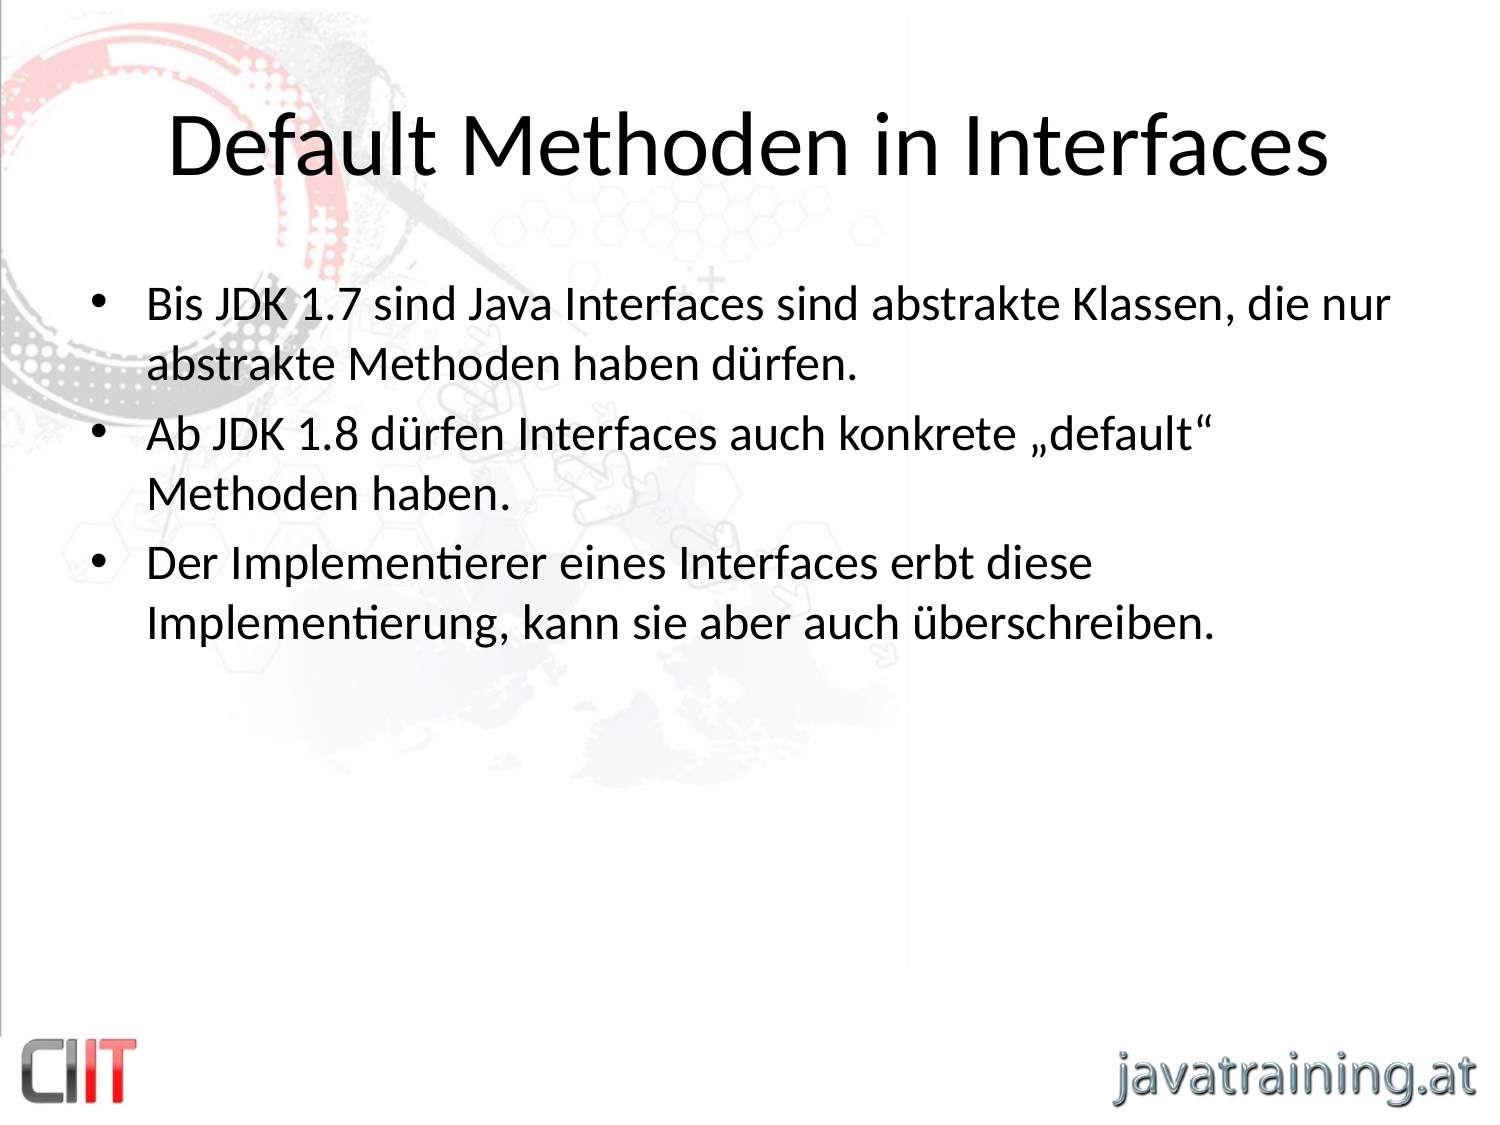

# Default Methoden in Interfaces
Bis JDK 1.7 sind Java Interfaces sind abstrakte Klassen, die nur abstrakte Methoden haben dürfen.
Ab JDK 1.8 dürfen Interfaces auch konkrete „default“ Methoden haben.
Der Implementierer eines Interfaces erbt diese Implementierung, kann sie aber auch überschreiben.